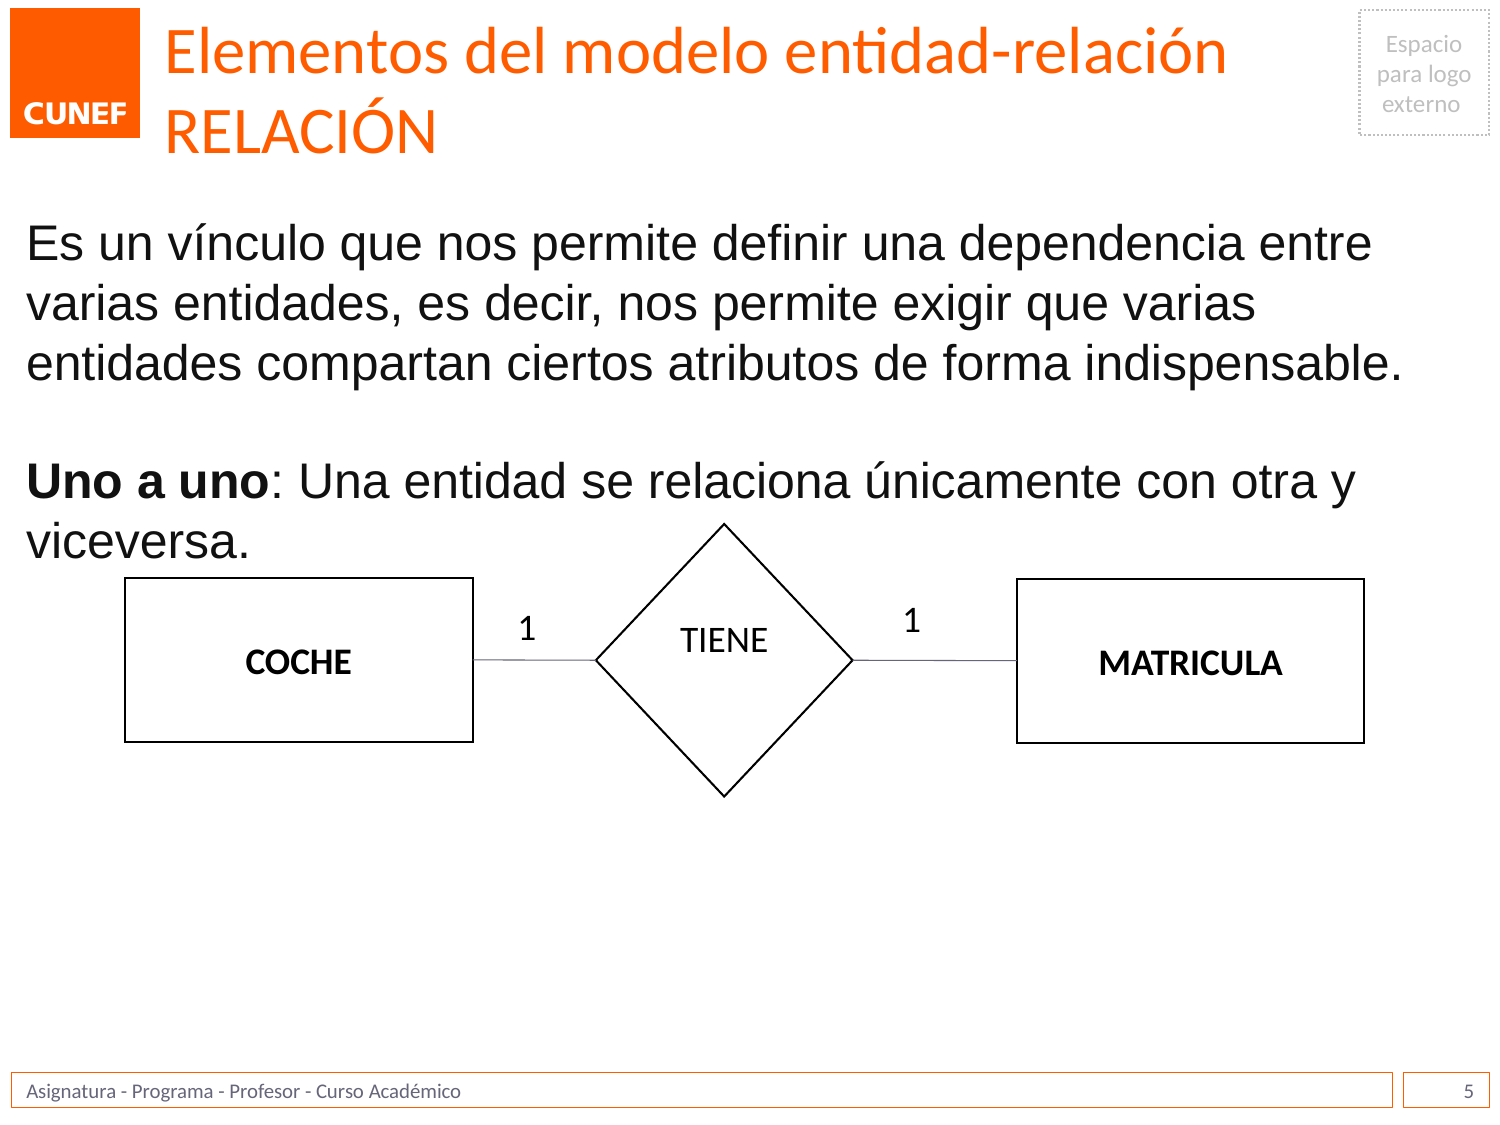

# Elementos del modelo entidad-relación RELACIÓN
Es un vínculo que nos permite definir una dependencia entre varias entidades, es decir, nos permite exigir que varias entidades compartan ciertos atributos de forma indispensable.
Uno a uno: Una entidad se relaciona únicamente con otra y viceversa.
TIENE
COCHE
MATRICULA
1
1
5
Asignatura - Programa - Profesor - Curso Académico